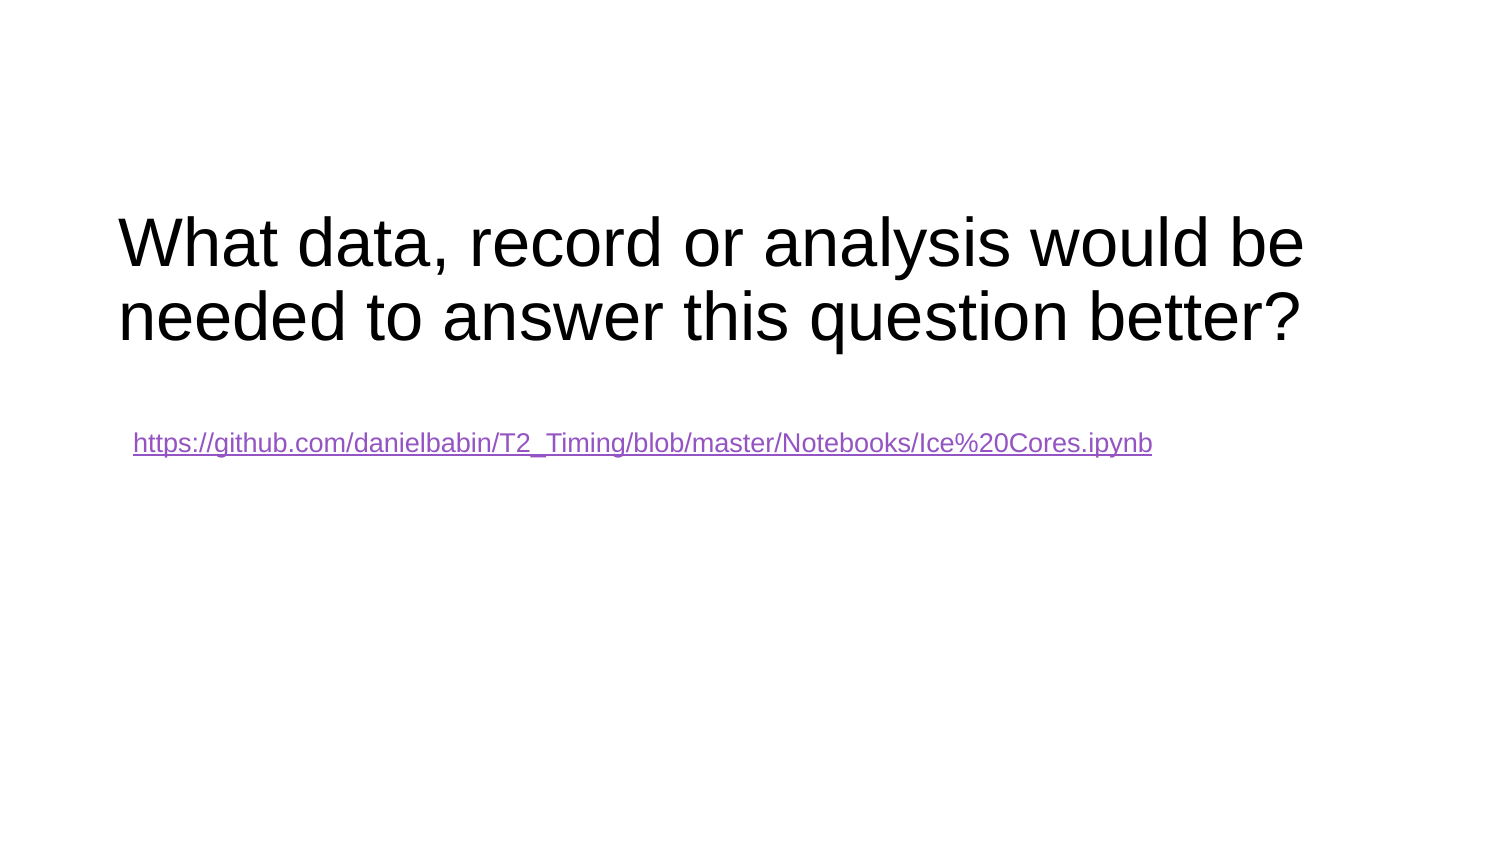

# What data, record or analysis would be needed to answer this question better?   https://github.com/danielbabin/T2_Timing/blob/master/Notebooks/Ice%20Cores.ipynb